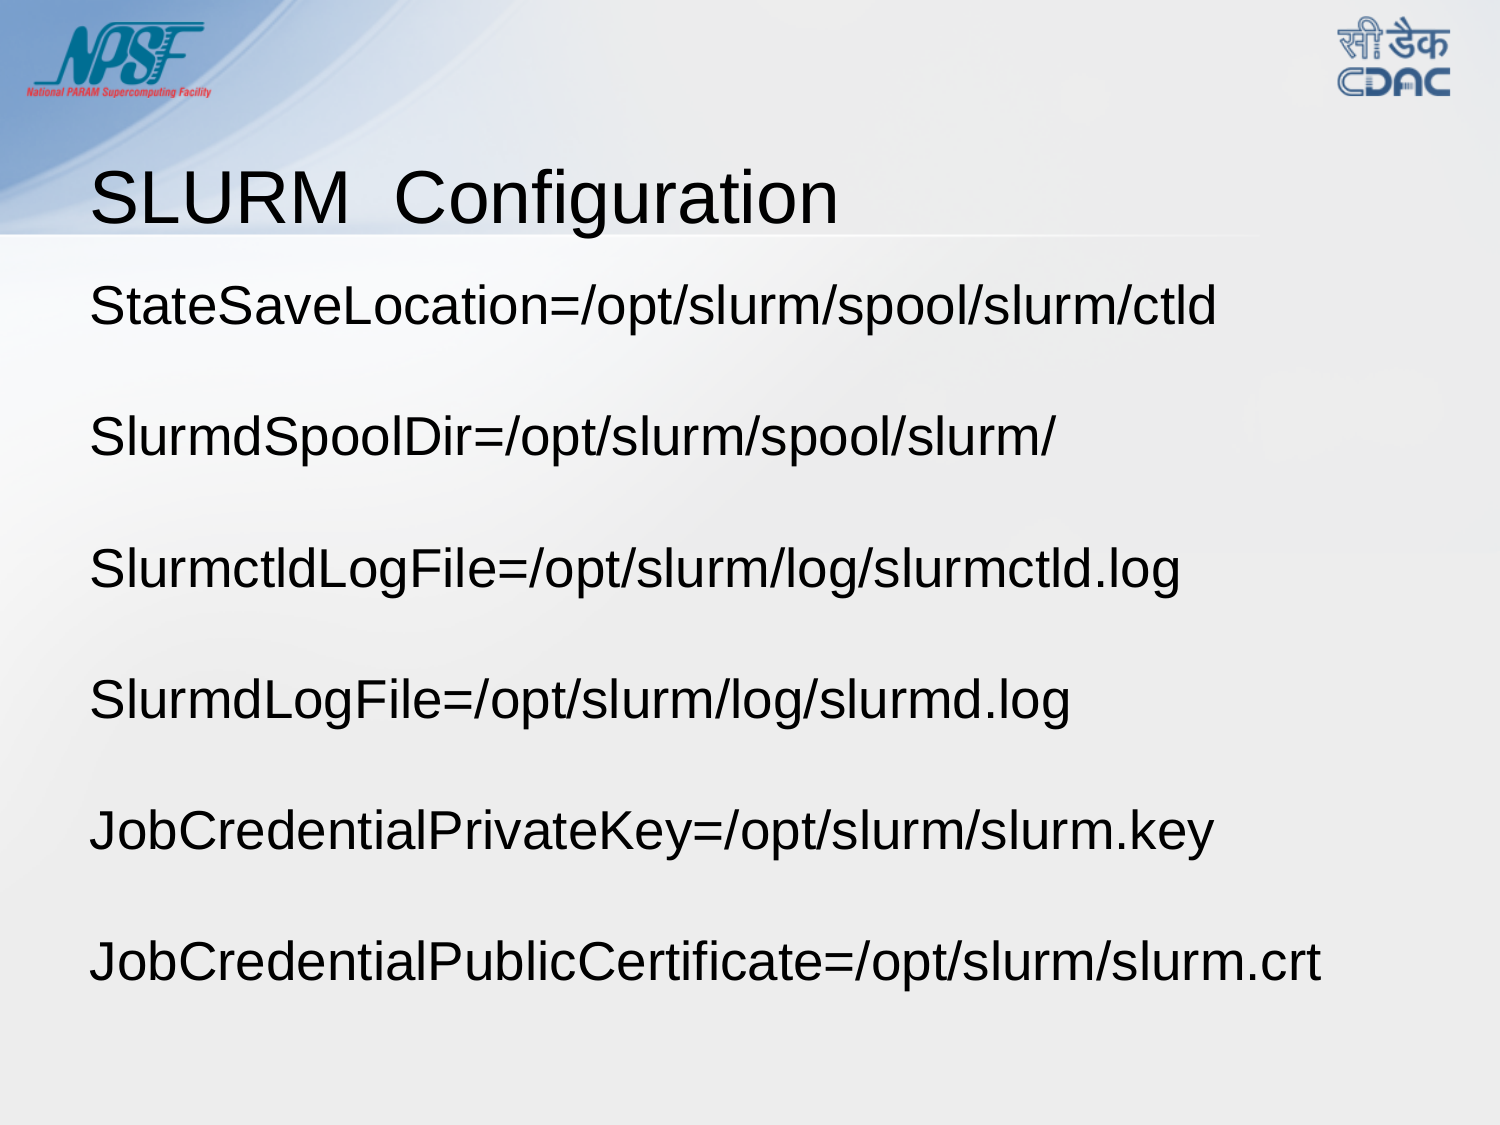

# SLURM  Configuration
StateSaveLocation=/opt/slurm/spool/slurm/ctld

SlurmdSpoolDir=/opt/slurm/spool/slurm/

SlurmctldLogFile=/opt/slurm/log/slurmctld.log

SlurmdLogFile=/opt/slurm/log/slurmd.log

JobCredentialPrivateKey=/opt/slurm/slurm.key

JobCredentialPublicCertificate=/opt/slurm/slurm.crt